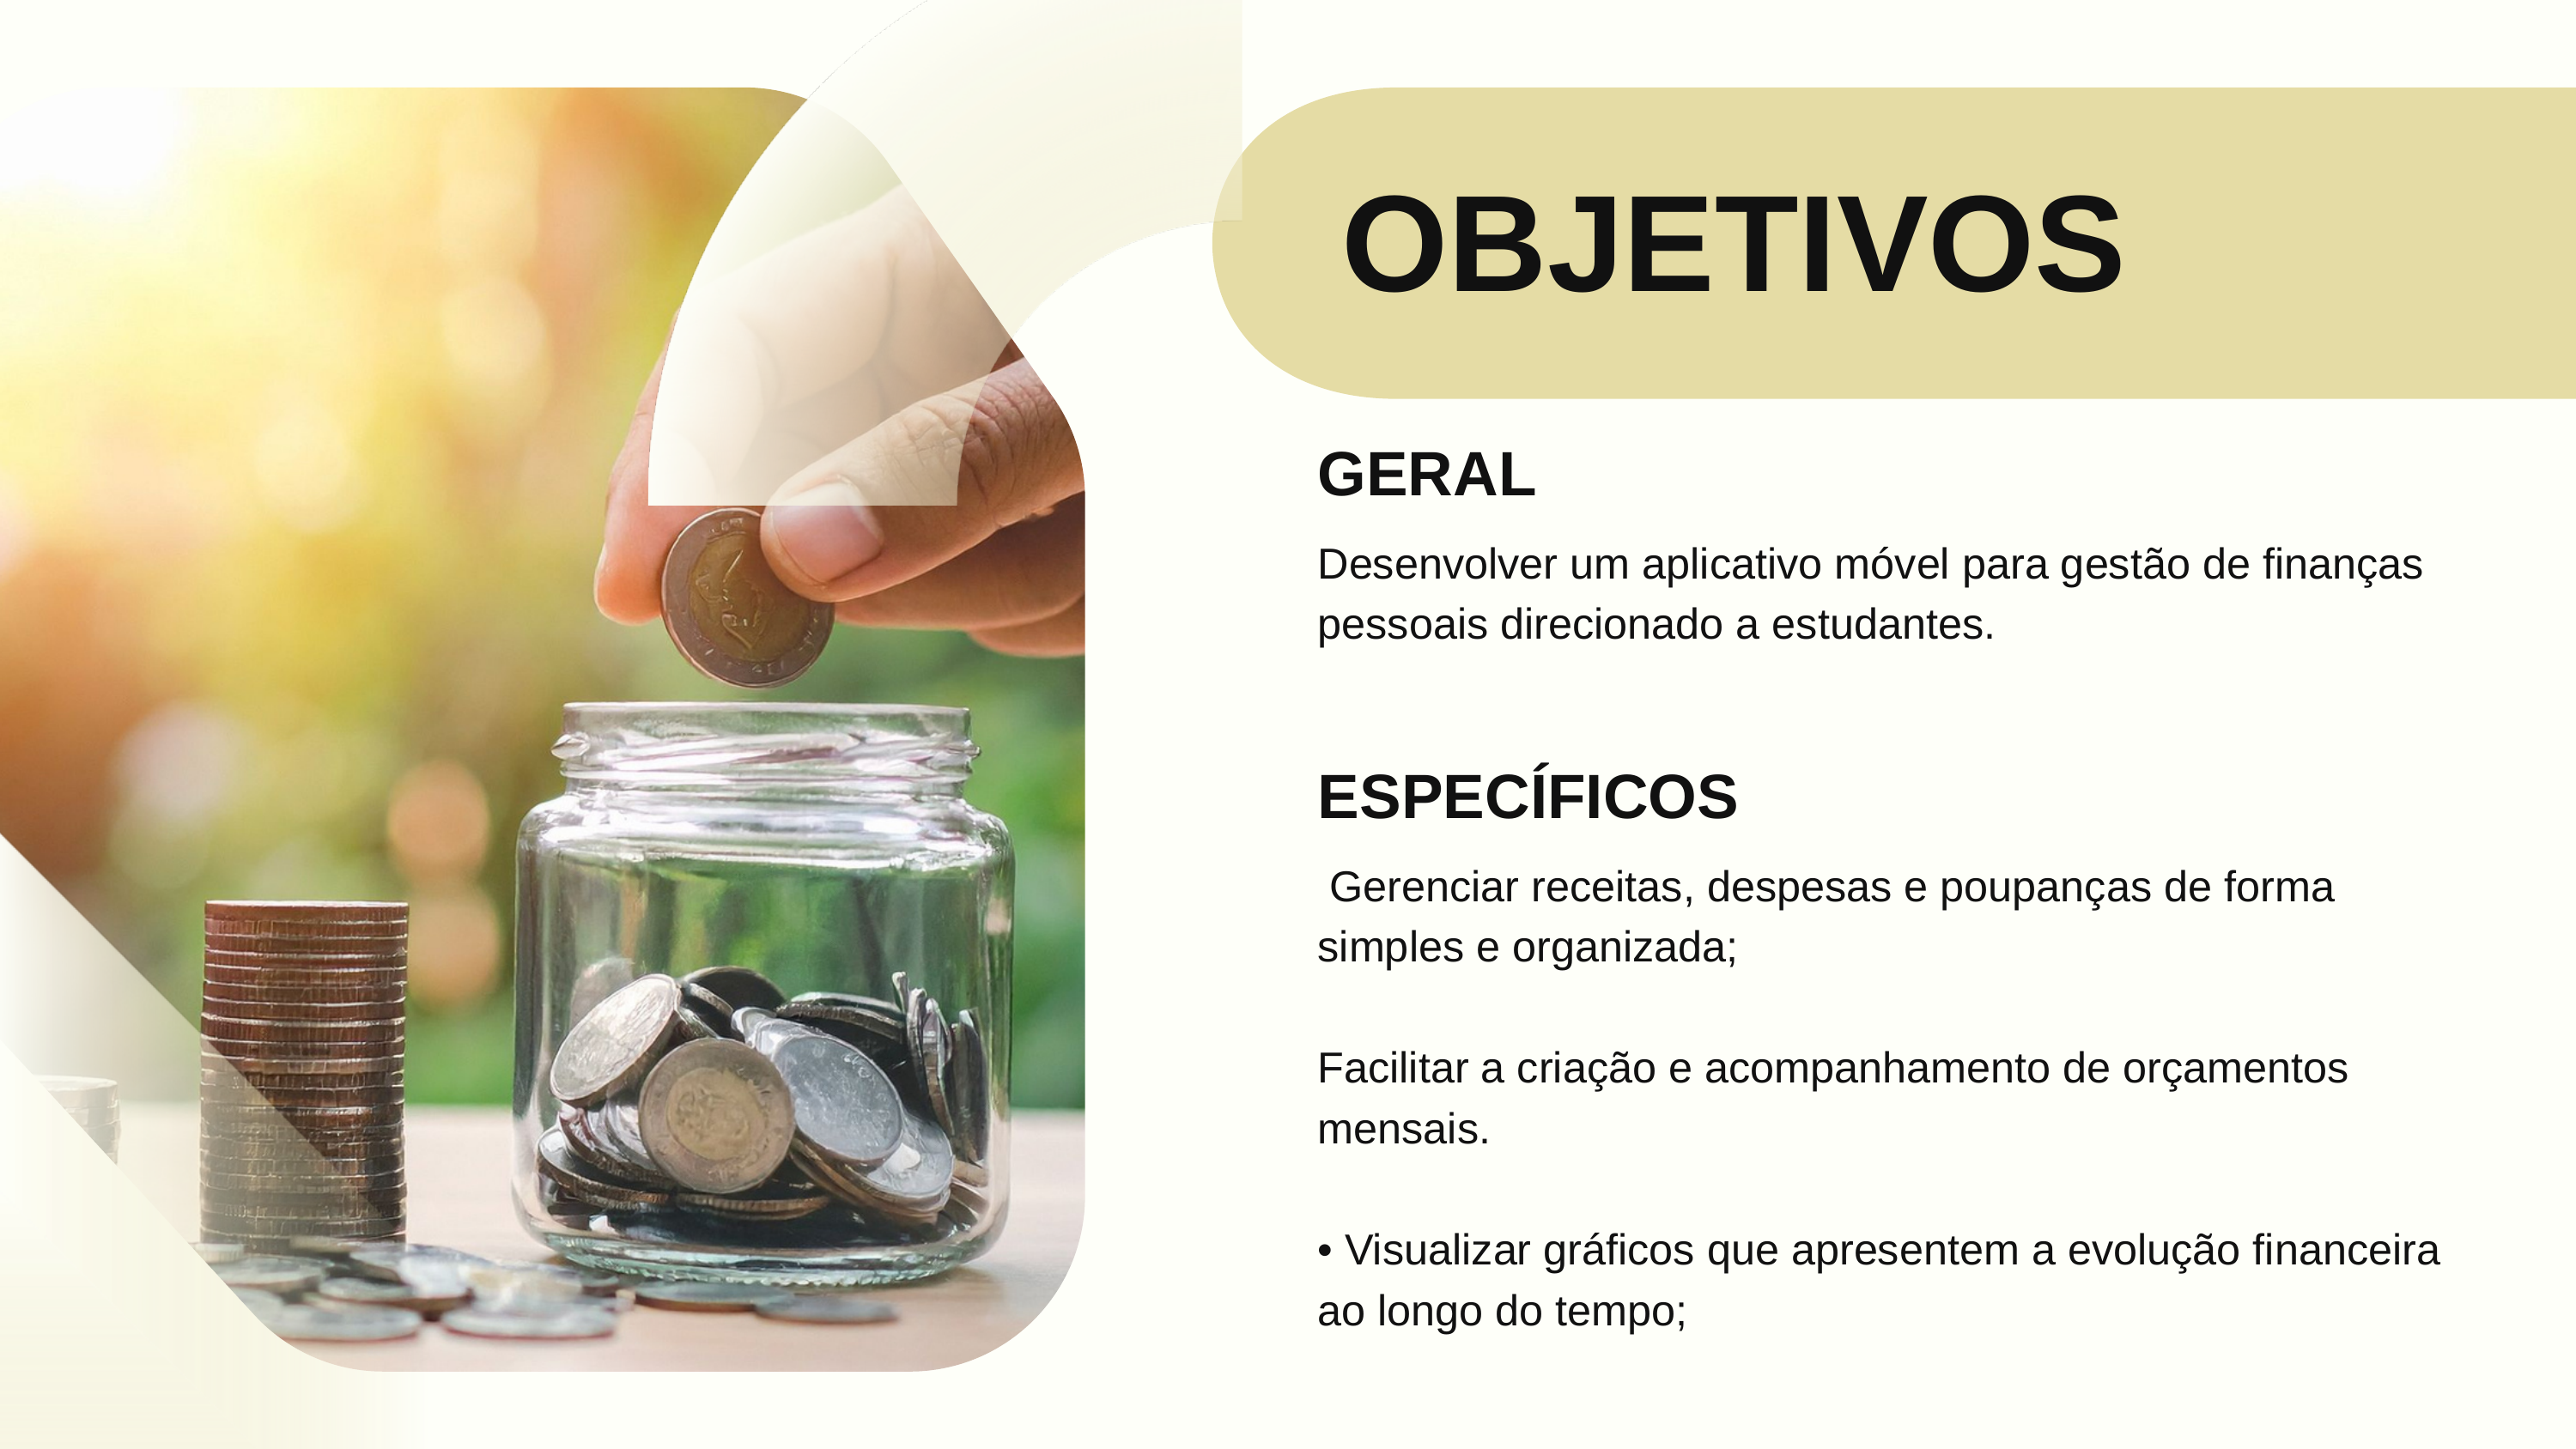

OBJETIVOS
GERAL
Desenvolver um aplicativo móvel para gestão de finanças pessoais direcionado a estudantes.
ESPECÍFICOS
 Gerenciar receitas, despesas e poupanças de forma simples e organizada;

Facilitar a criação e acompanhamento de orçamentos mensais.

• Visualizar gráficos que apresentem a evolução financeira ao longo do tempo;